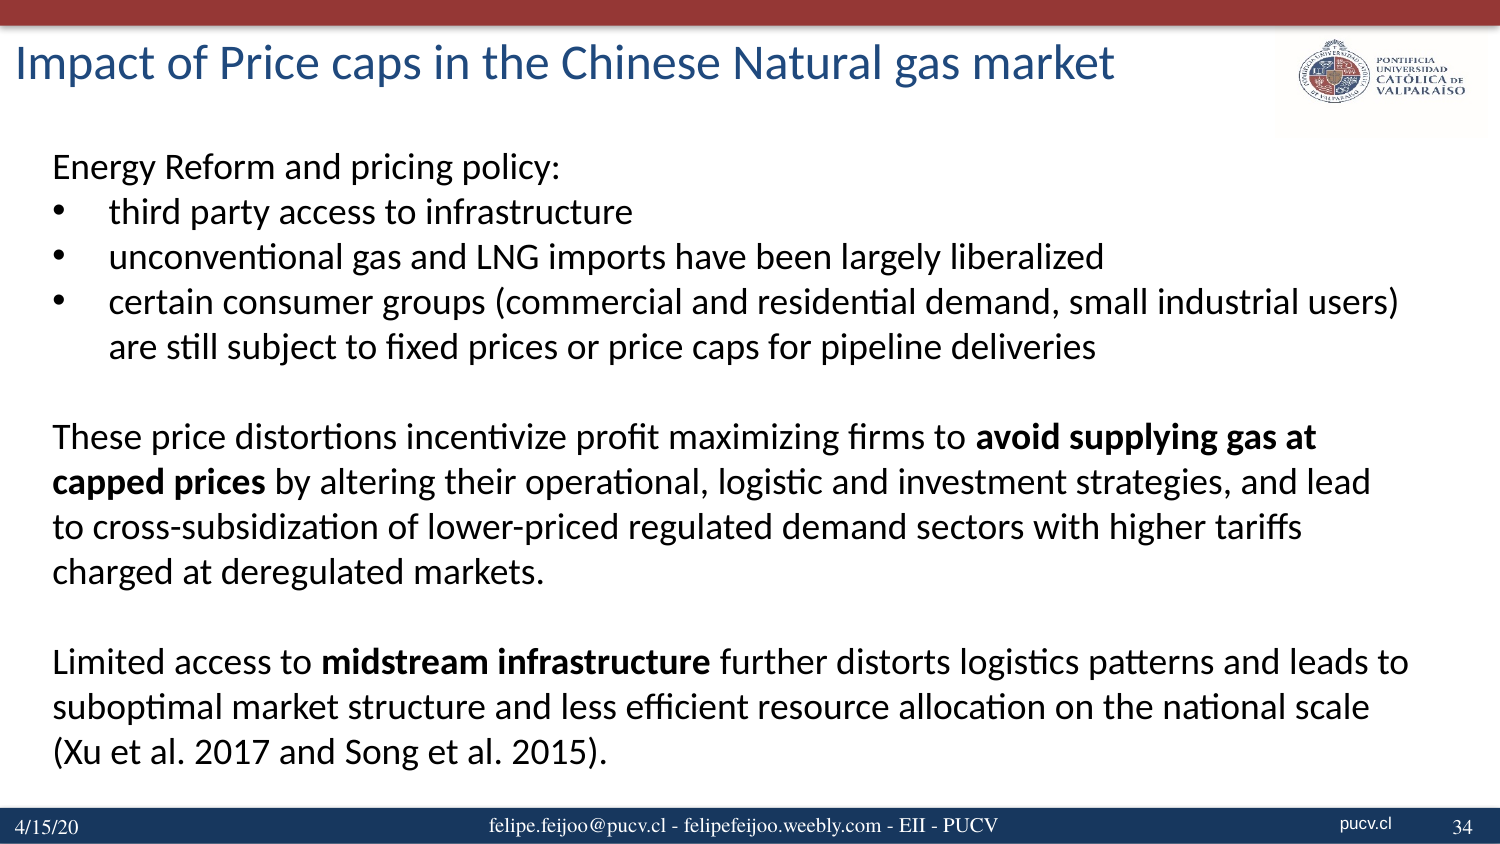

# Impact of Price caps in the Chinese Natural gas market
Energy Reform and pricing policy:
third party access to infrastructure
unconventional gas and LNG imports have been largely liberalized
certain consumer groups (commercial and residential demand, small industrial users) are still subject to fixed prices or price caps for pipeline deliveries

These price distortions incentivize profit maximizing firms to avoid supplying gas at capped prices by altering their operational, logistic and investment strategies, and lead to cross-subsidization of lower-priced regulated demand sectors with higher tariffs charged at deregulated markets.

Limited access to midstream infrastructure further distorts logistics patterns and leads to suboptimal market structure and less efficient resource allocation on the national scale (Xu et al. 2017 and Song et al. 2015).
4/15/20
felipe.feijoo@pucv.cl - felipefeijoo.weebly.com - EII - PUCV
34